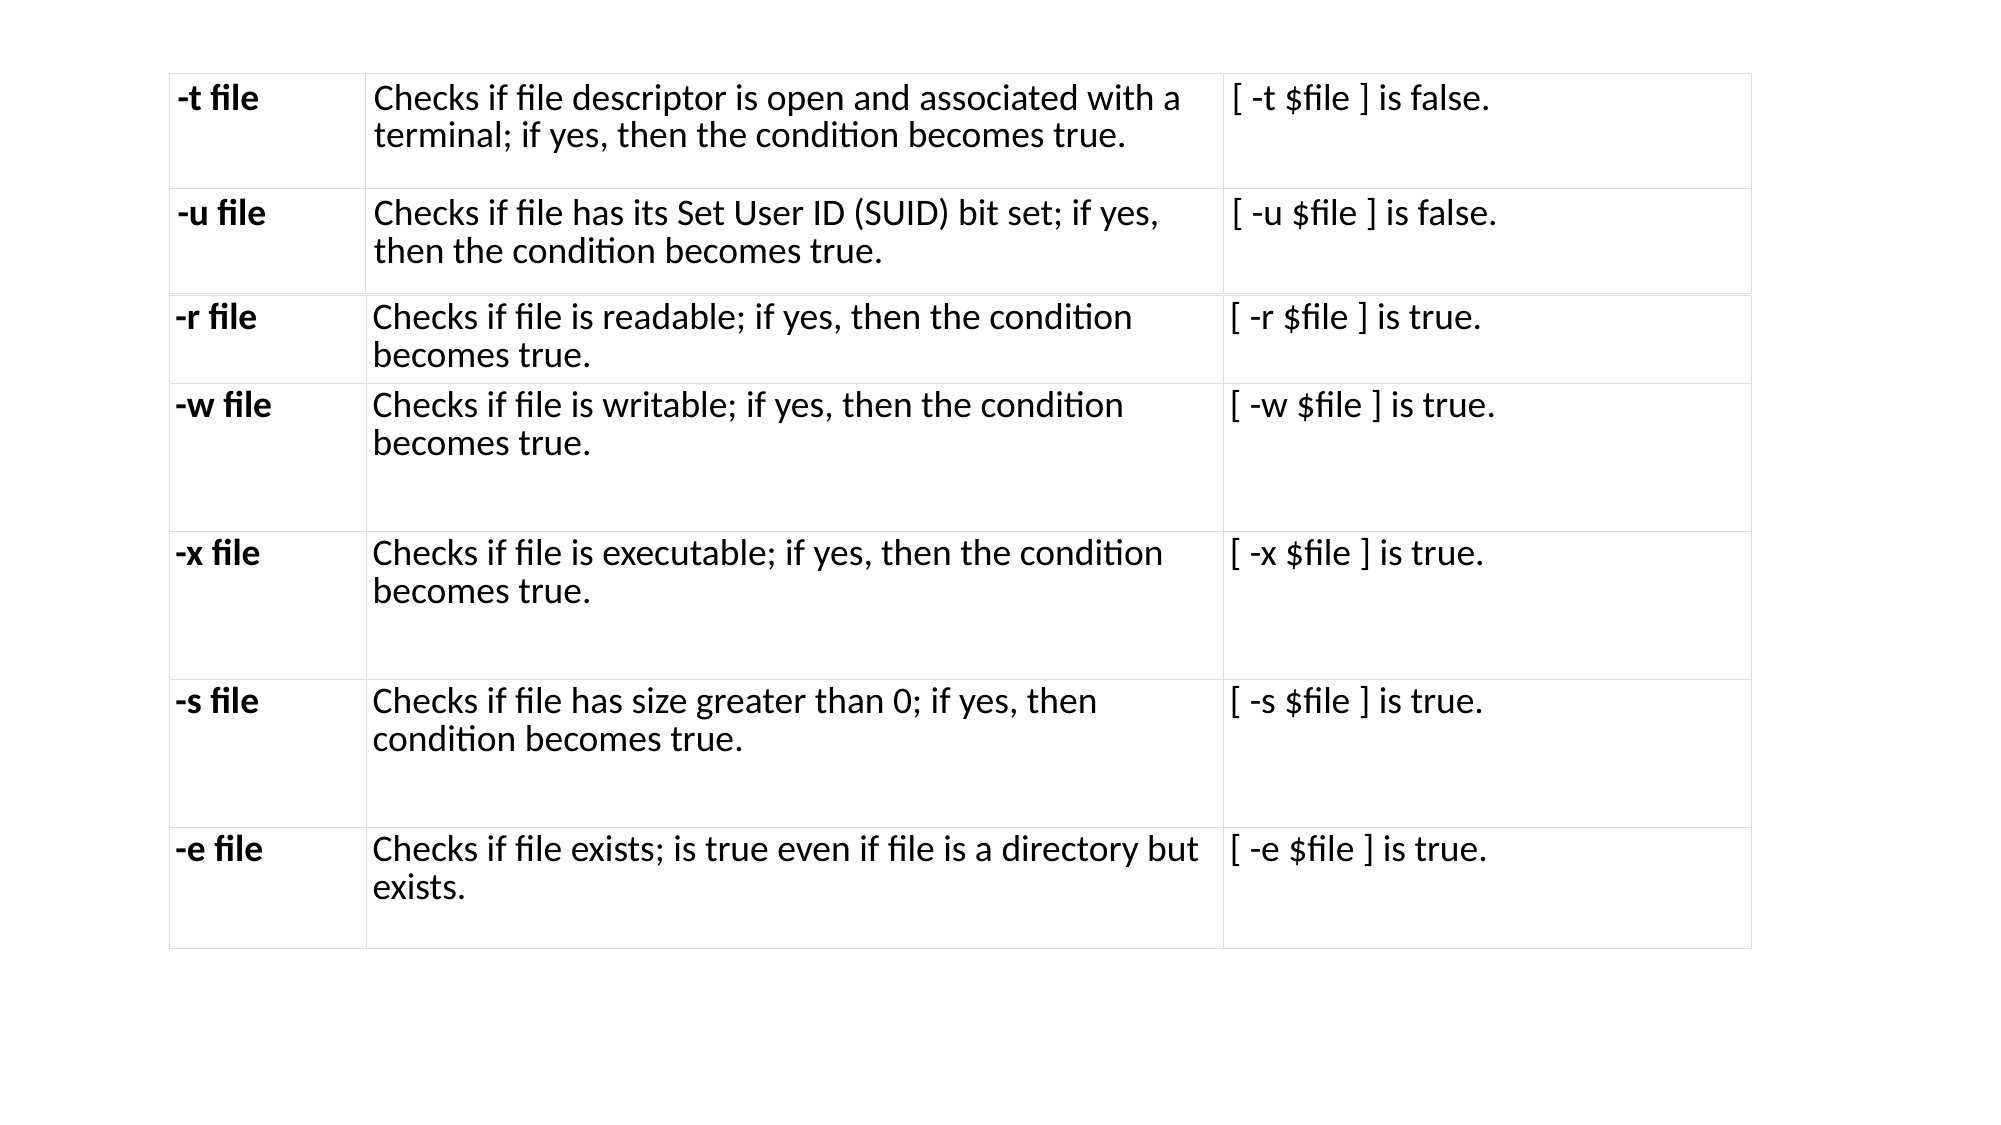

| -t file | Checks if file descriptor is open and associated with a terminal; if yes, then the condition becomes true. | [ -t $file ] is false. |
| --- | --- | --- |
| -u file | Checks if file has its Set User ID (SUID) bit set; if yes, then the condition becomes true. | [ -u $file ] is false. |
| -r file | Checks if file is readable; if yes, then the condition becomes true. | [ -r $file ] is true. |
| --- | --- | --- |
| -w file | Checks if file is writable; if yes, then the condition becomes true. | [ -w $file ] is true. |
| -x file | Checks if file is executable; if yes, then the condition becomes true. | [ -x $file ] is true. |
| -s file | Checks if file has size greater than 0; if yes, then condition becomes true. | [ -s $file ] is true. |
| -e file | Checks if file exists; is true even if file is a directory but exists. | [ -e $file ] is true. |